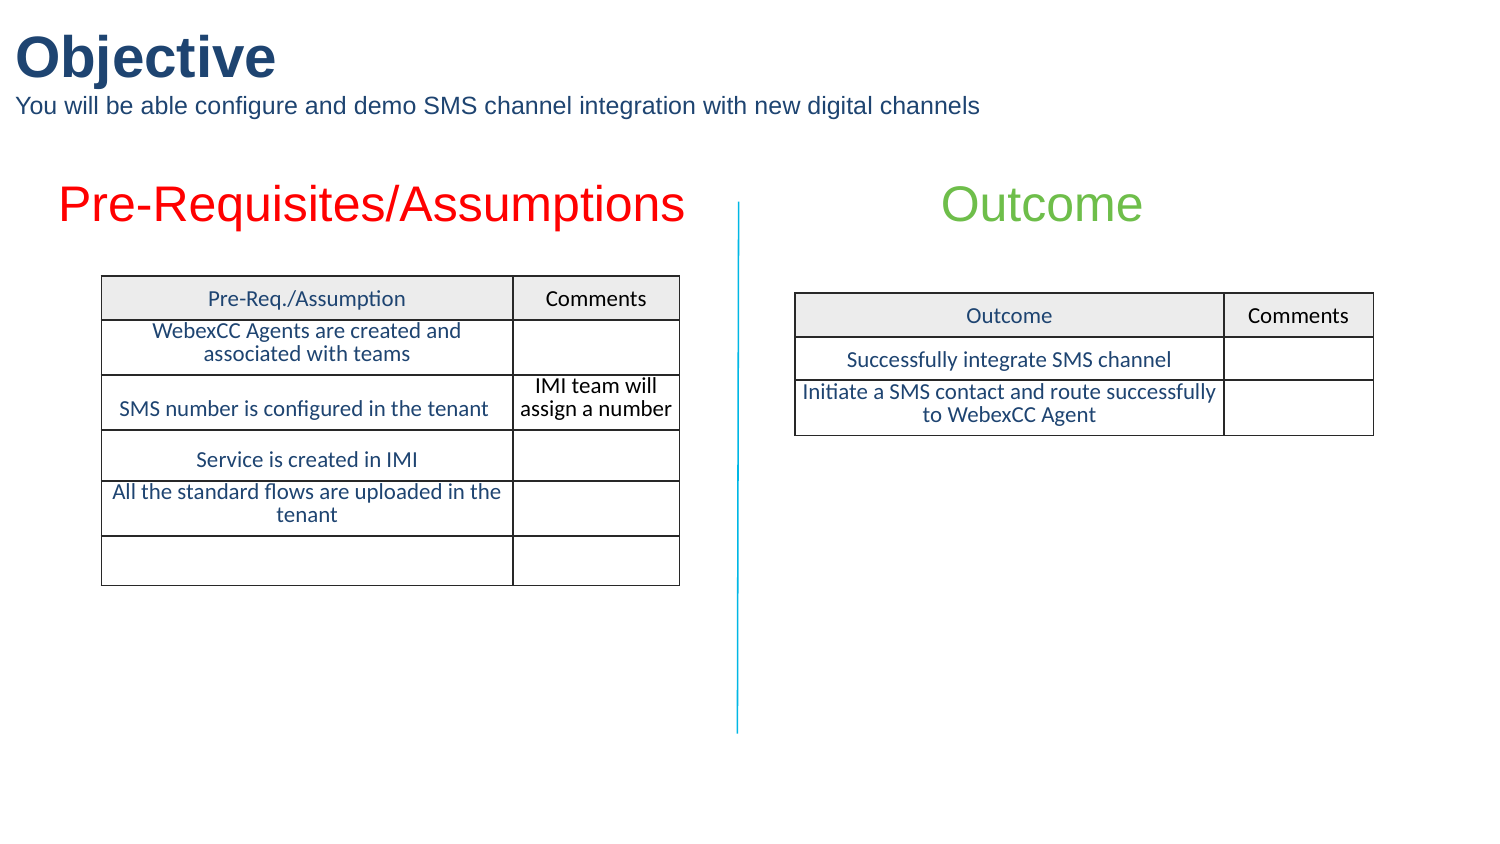

Objective
You will be able configure and demo SMS channel integration with new digital channels
Pre-Requisites/Assumptions
Outcome
| Pre-Req./Assumption | Comments |
| --- | --- |
| WebexCC Agents are created and associated with teams |  |
| SMS number is configured in the tenant | IMI team will assign a number |
| Service is created in IMI |  |
| All the standard flows are uploaded in the tenant |  |
|  |  |
| Outcome | Comments |
| --- | --- |
| Successfully integrate SMS channel |  |
| Initiate a SMS contact and route successfully to WebexCC Agent |  |